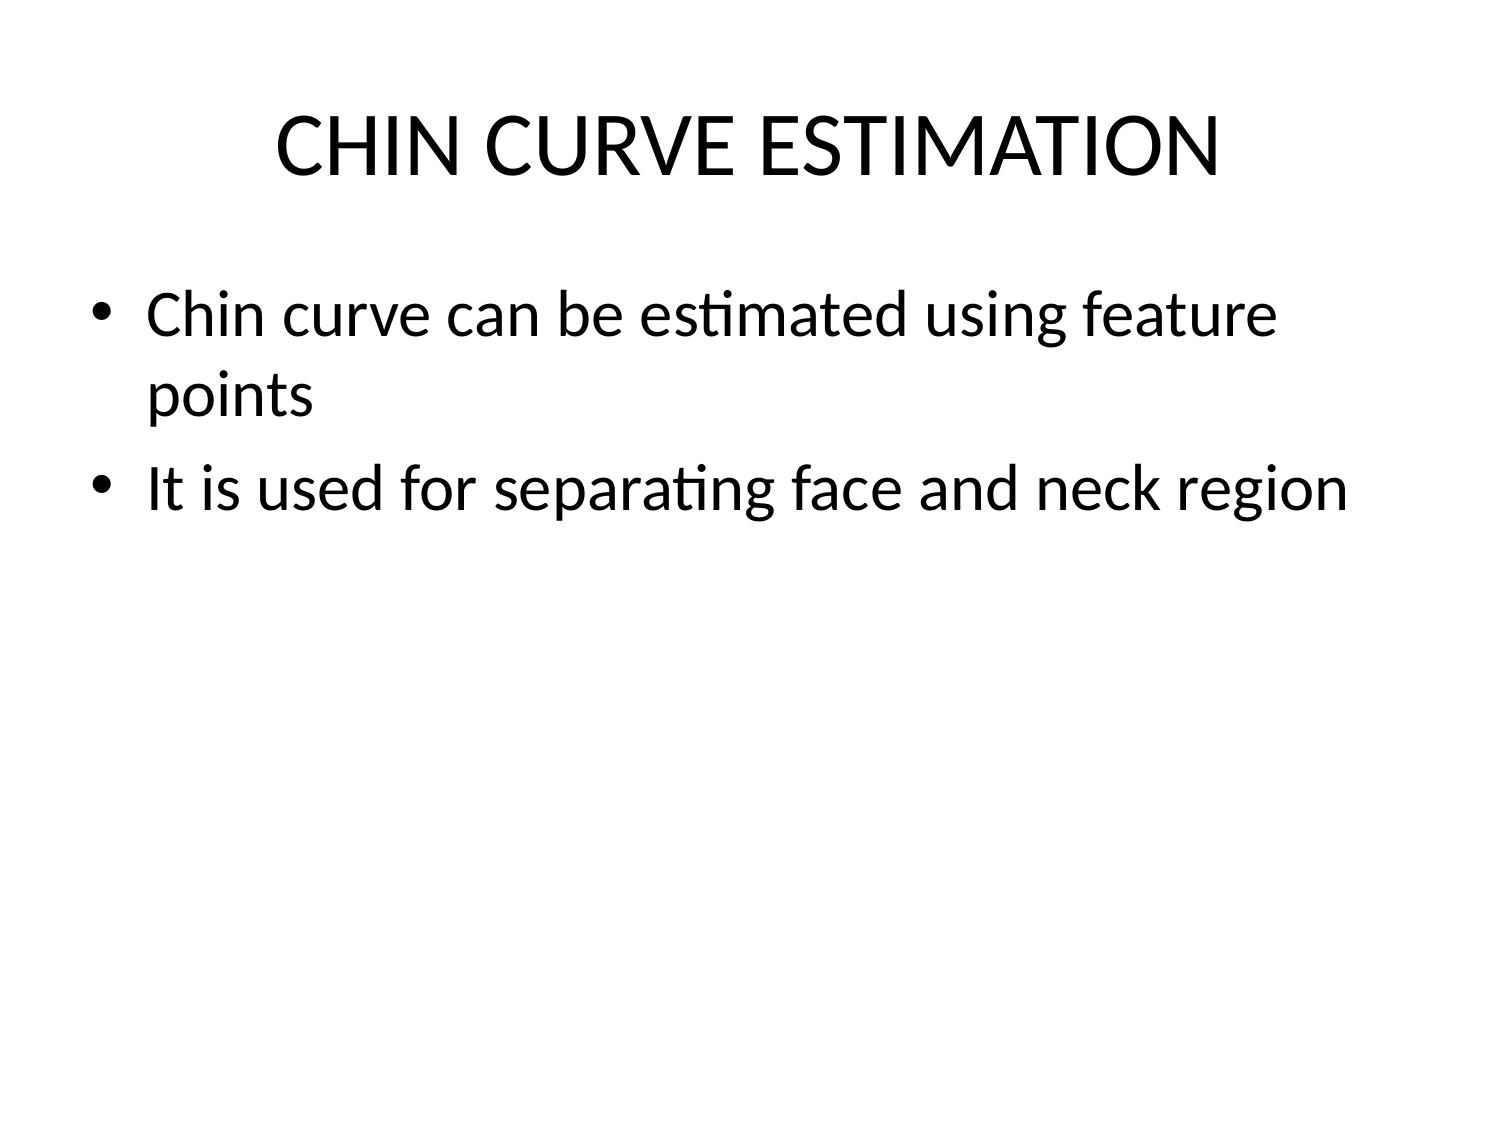

# CHIN CURVE ESTIMATION
Chin curve can be estimated using feature points
It is used for separating face and neck region